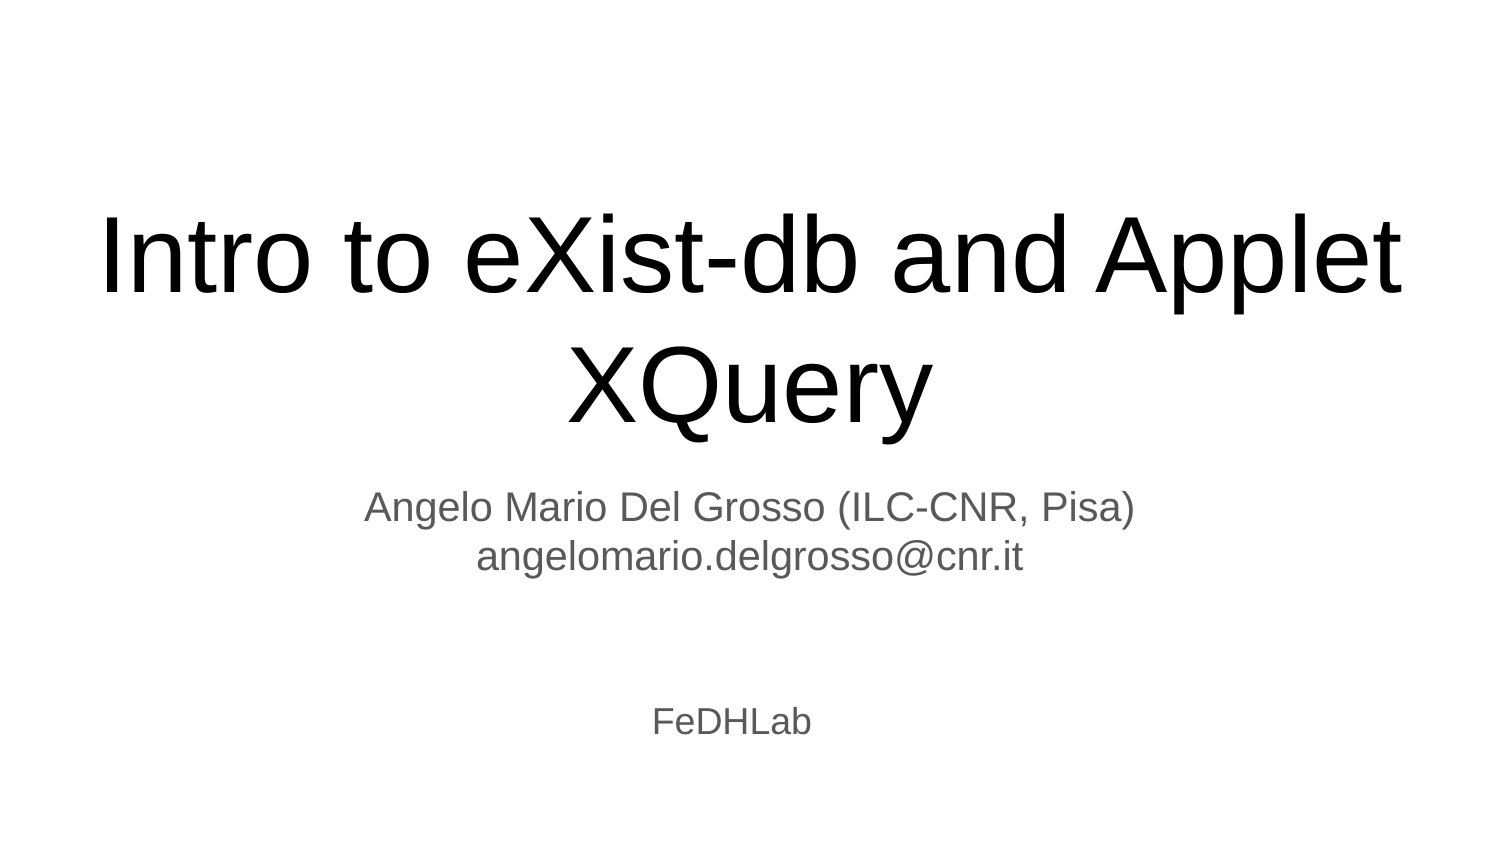

# Intro to eXist-db and Applet XQuery
Angelo Mario Del Grosso (ILC-CNR, Pisa)
angelomario.delgrosso@cnr.it
FeDHLab